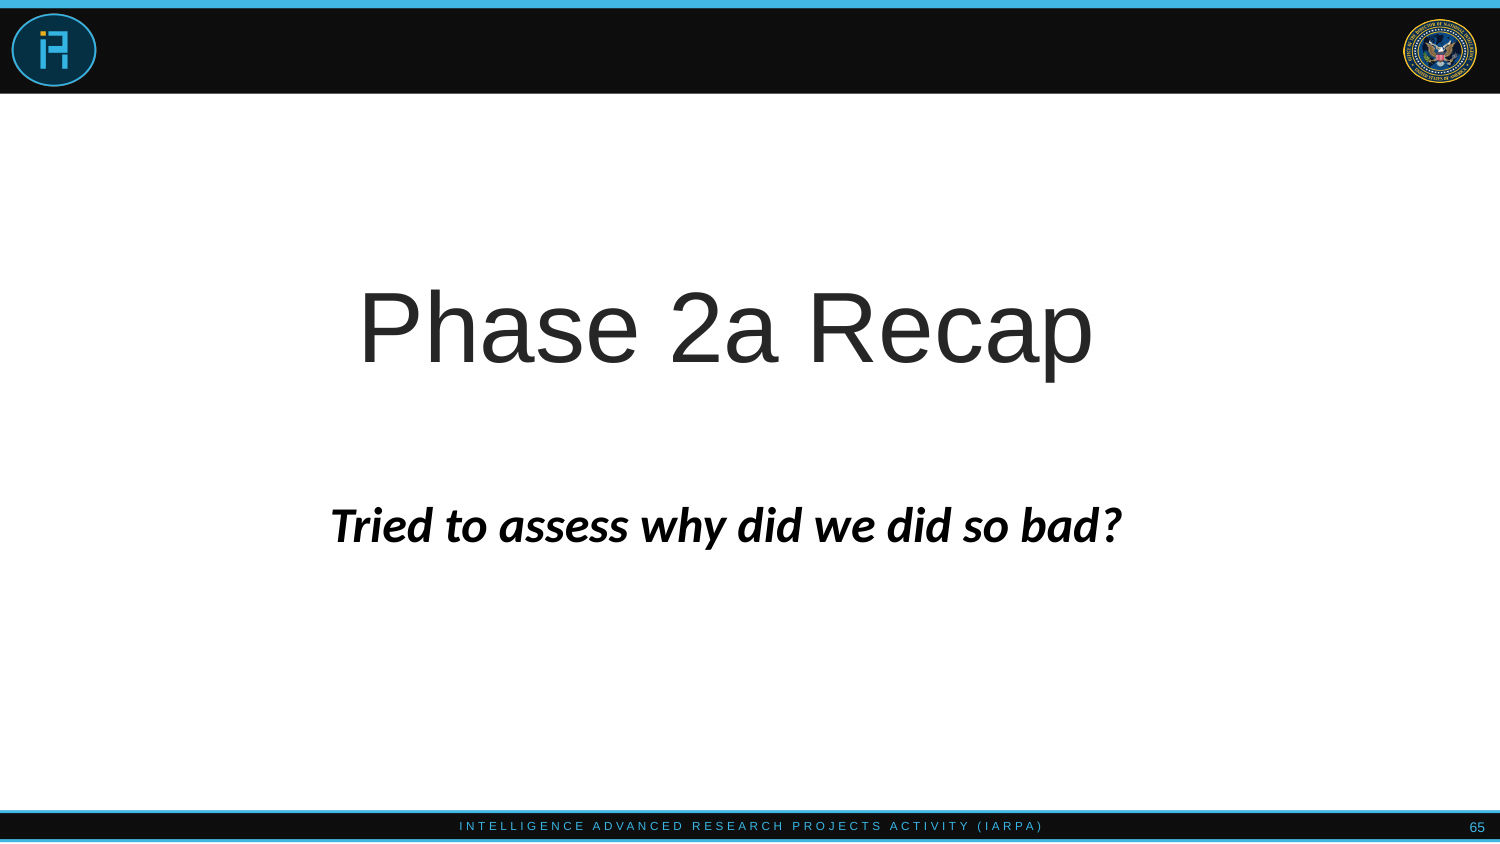

# Phase 2a Recap
Tried to assess why did we did so bad?
65